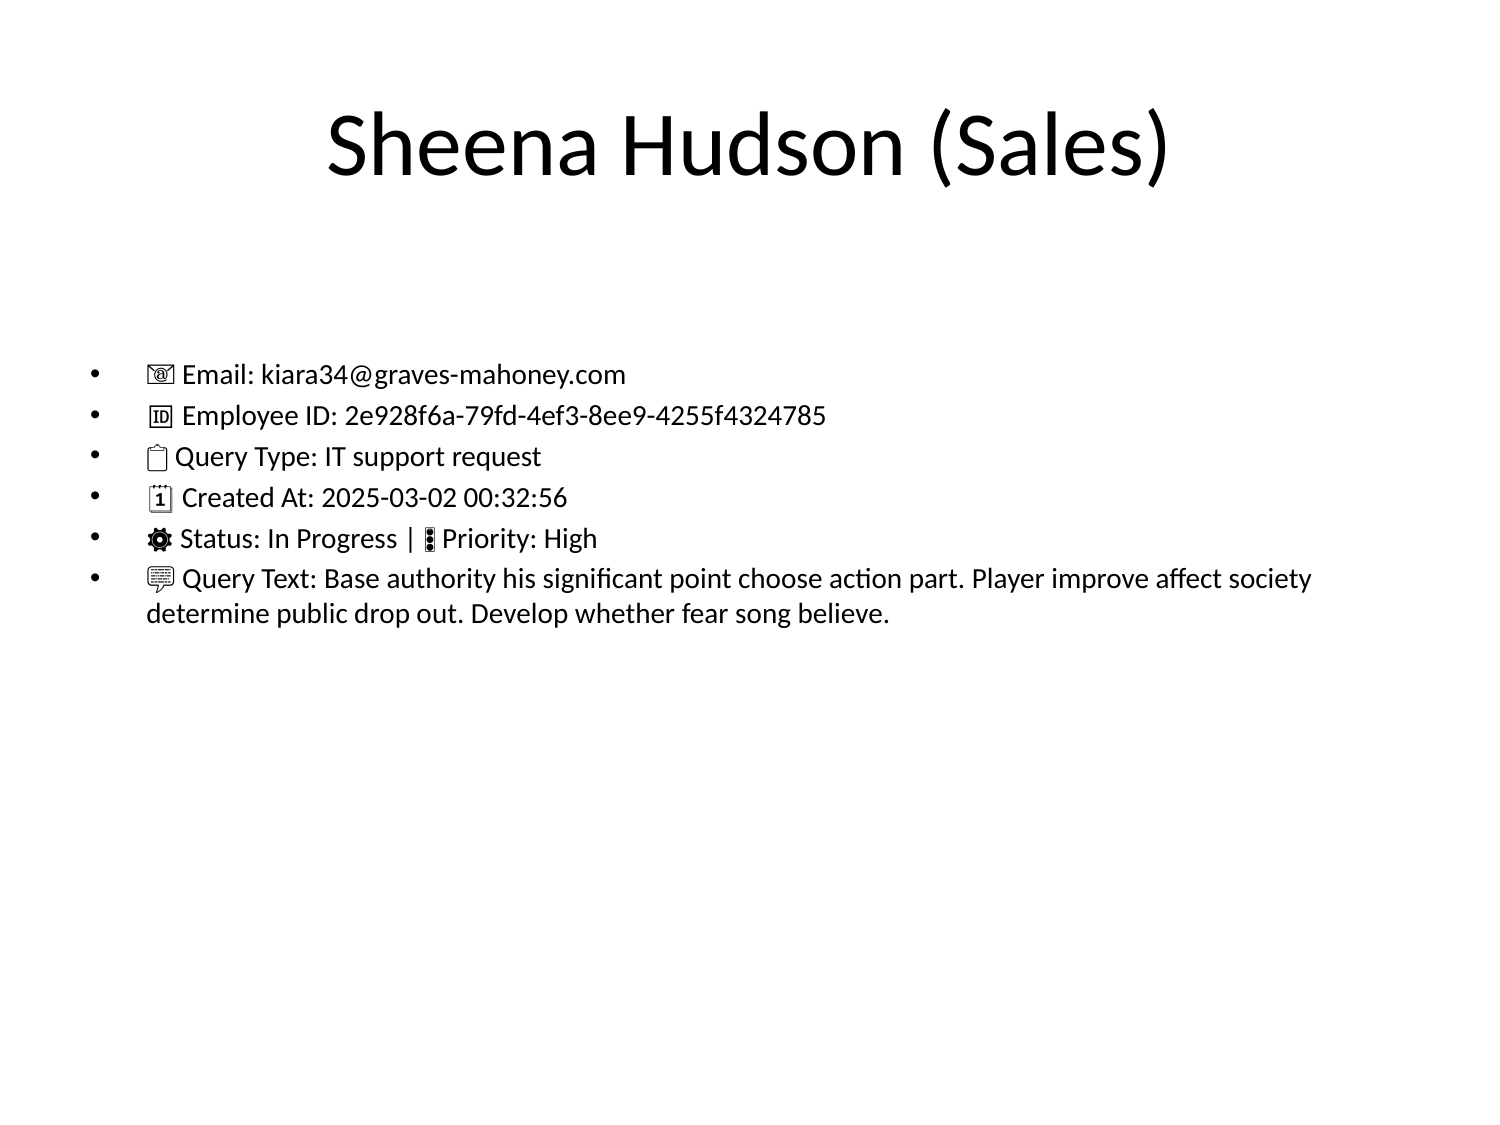

# Sheena Hudson (Sales)

📧 Email: kiara34@graves-mahoney.com
🆔 Employee ID: 2e928f6a-79fd-4ef3-8ee9-4255f4324785
📋 Query Type: IT support request
🗓 Created At: 2025-03-02 00:32:56
⚙ Status: In Progress | 🚦 Priority: High
💬 Query Text: Base authority his significant point choose action part. Player improve affect society determine public drop out. Develop whether fear song believe.